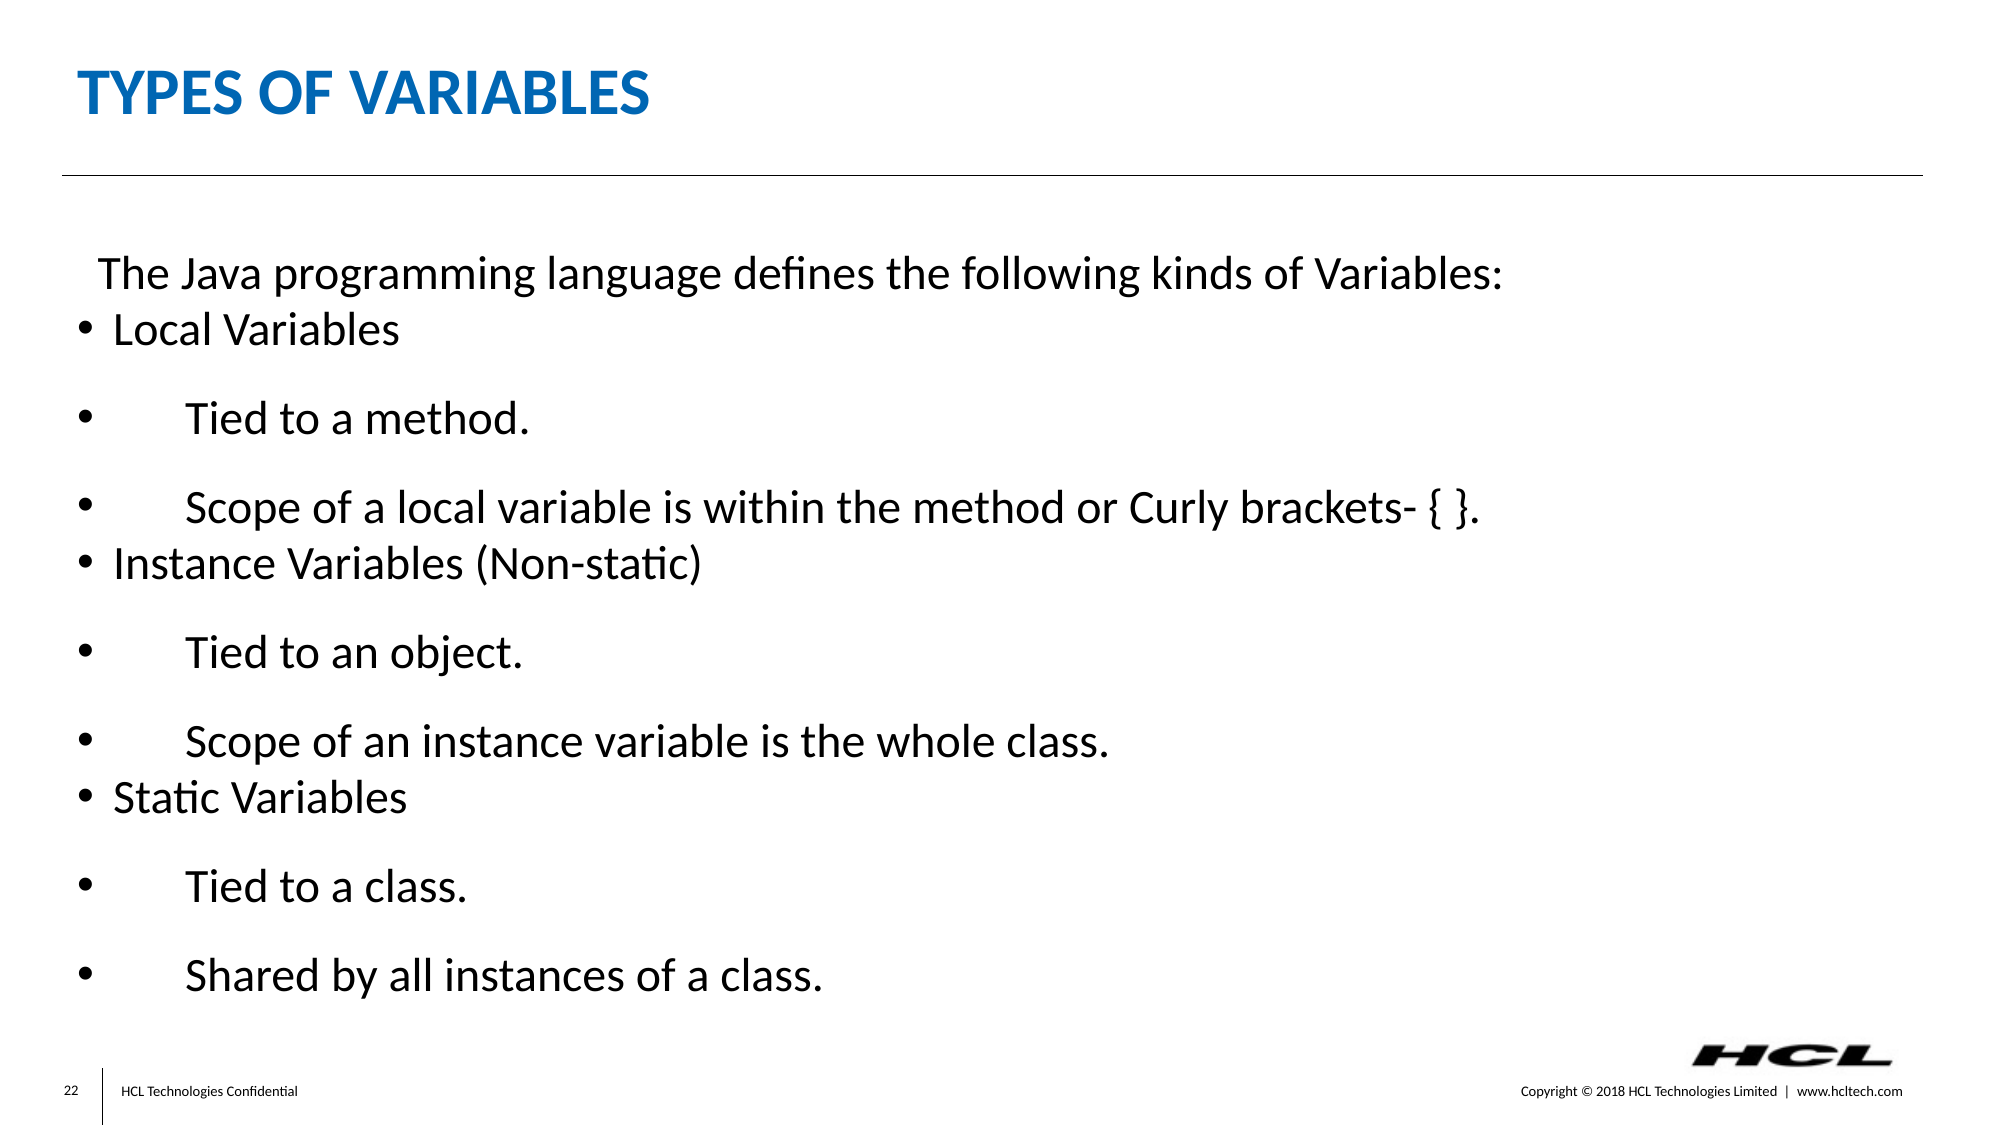

# TYPES OF VARIABLES
   The Java programming language defines the following kinds of Variables:
Local Variables
Tied to a method.
Scope of a local variable is within the method or Curly brackets- { }.
Instance Variables (Non-static)
Tied to an object.
Scope of an instance variable is the whole class.
Static Variables
Tied to a class.
Shared by all instances of a class.